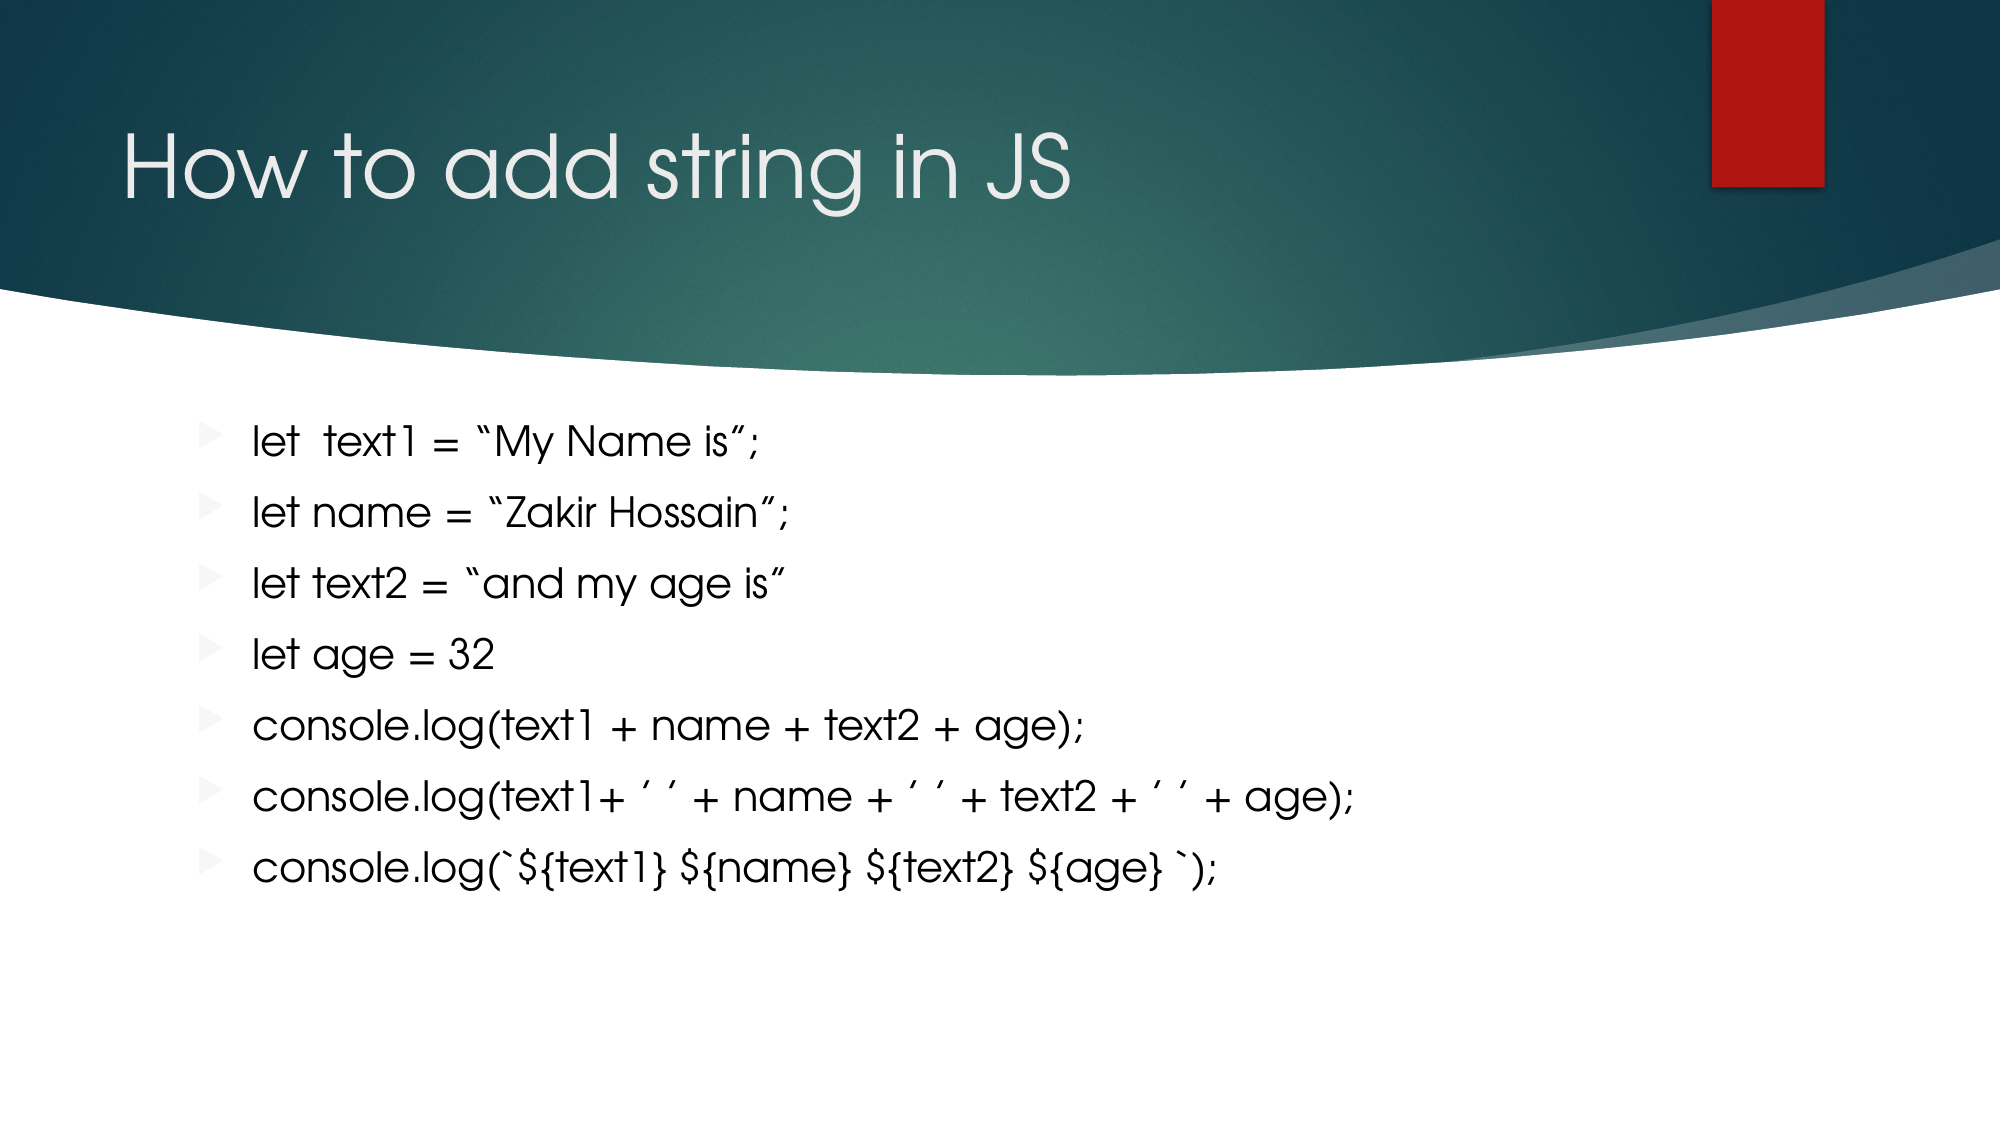

# How to add string in JS

let  text1 = “My Name is”;
let name = “Zakir Hossain”;
let text2 = “and my age is”
let age = 32
console.log(text1 + name + text2 + age);
console.log(text1+ ’ ’ + name + ’ ’ + text2 + ’ ’ + age);
console.log(`${text1} ${name} ${text2} ${age} `);